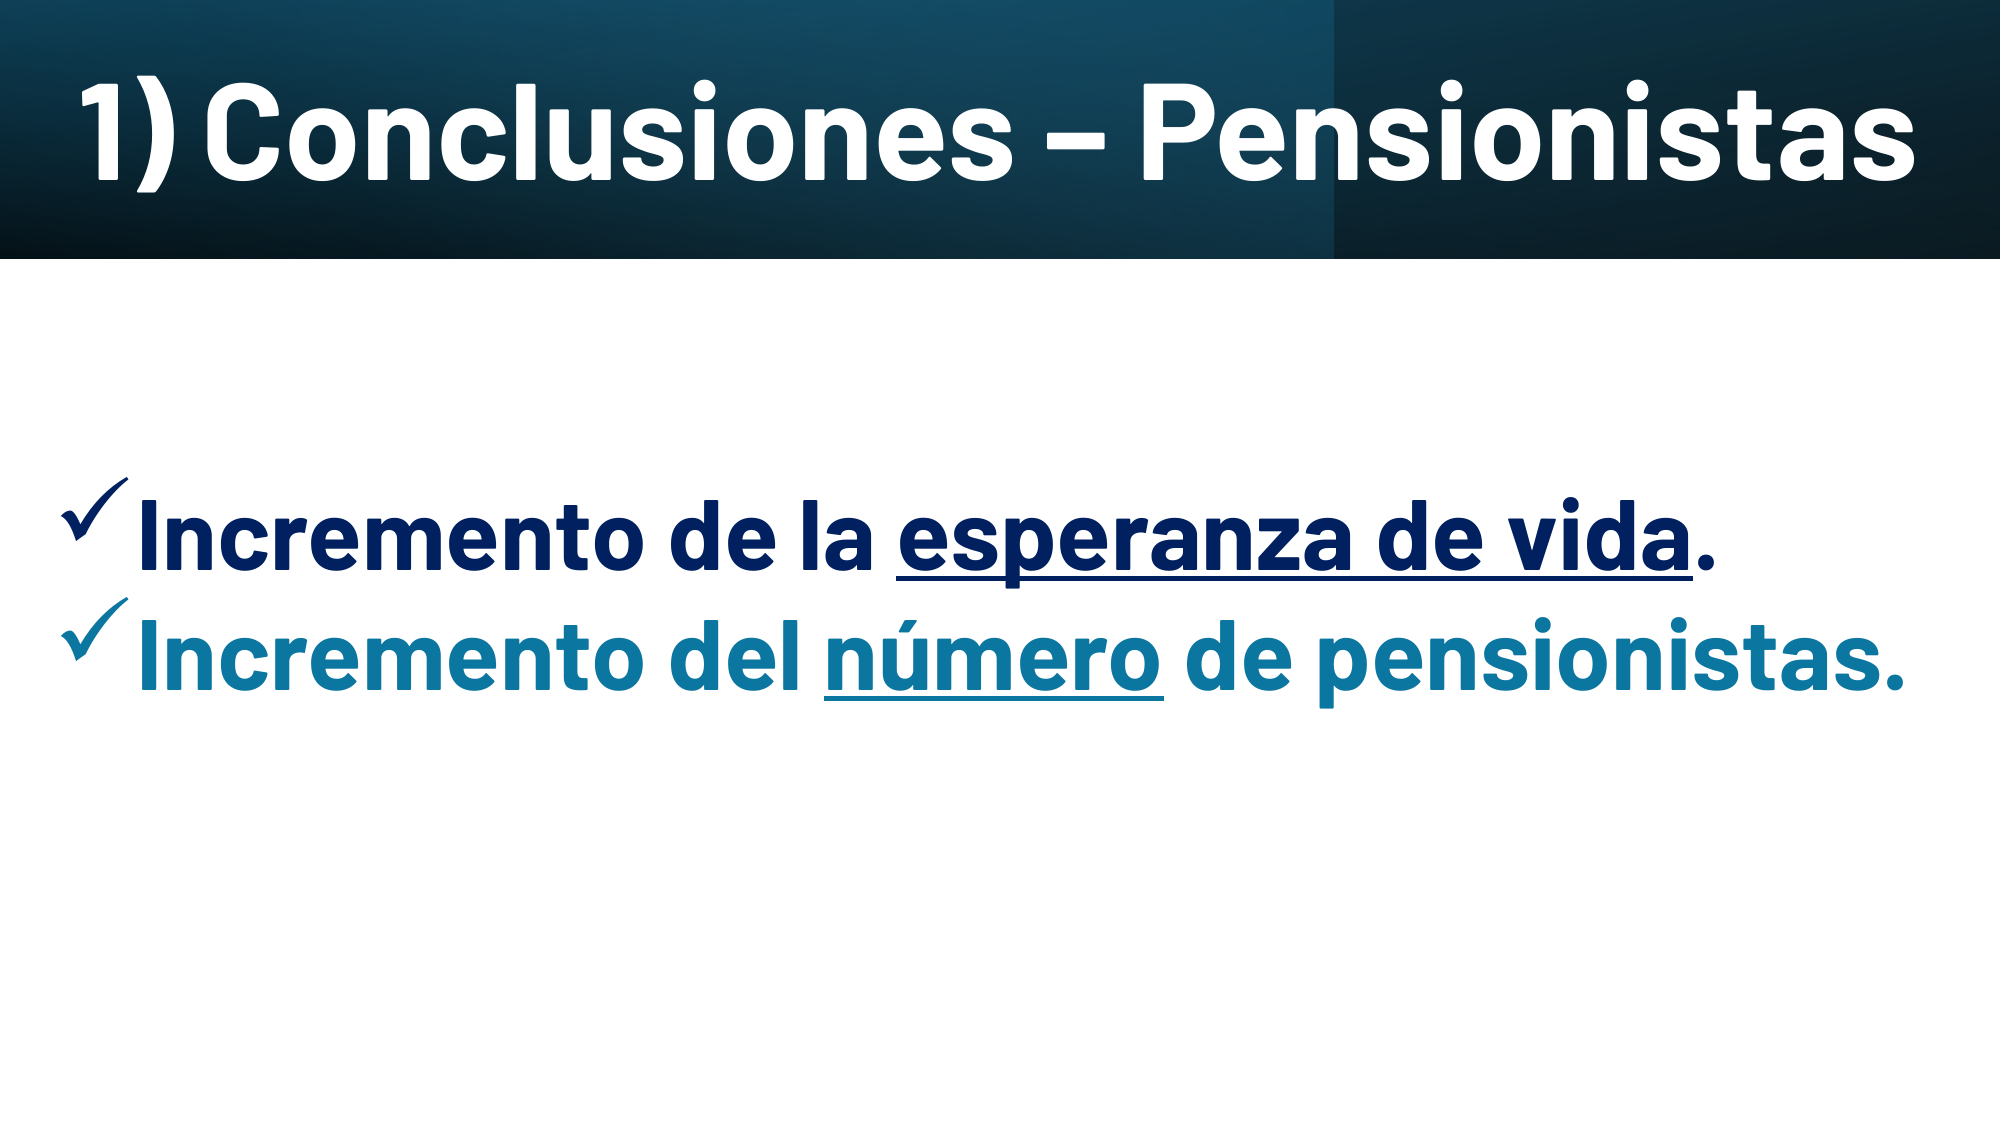

# 1) Conclusiones – Pensionistas
Incremento de la esperanza de vida.
Incremento del número de pensionistas.